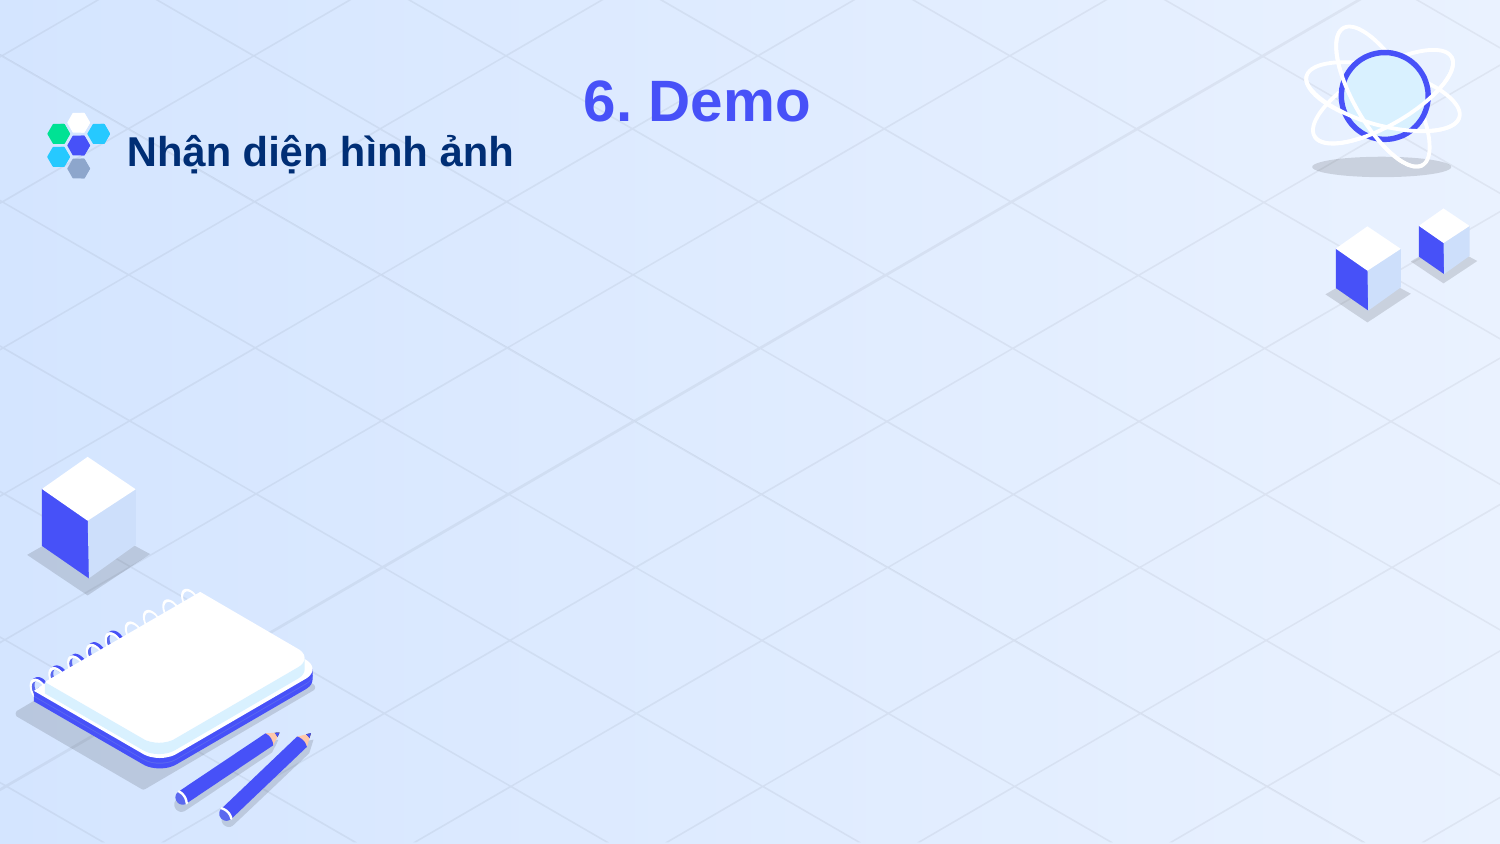

# 6. Demo
Nhận diện hình ảnh